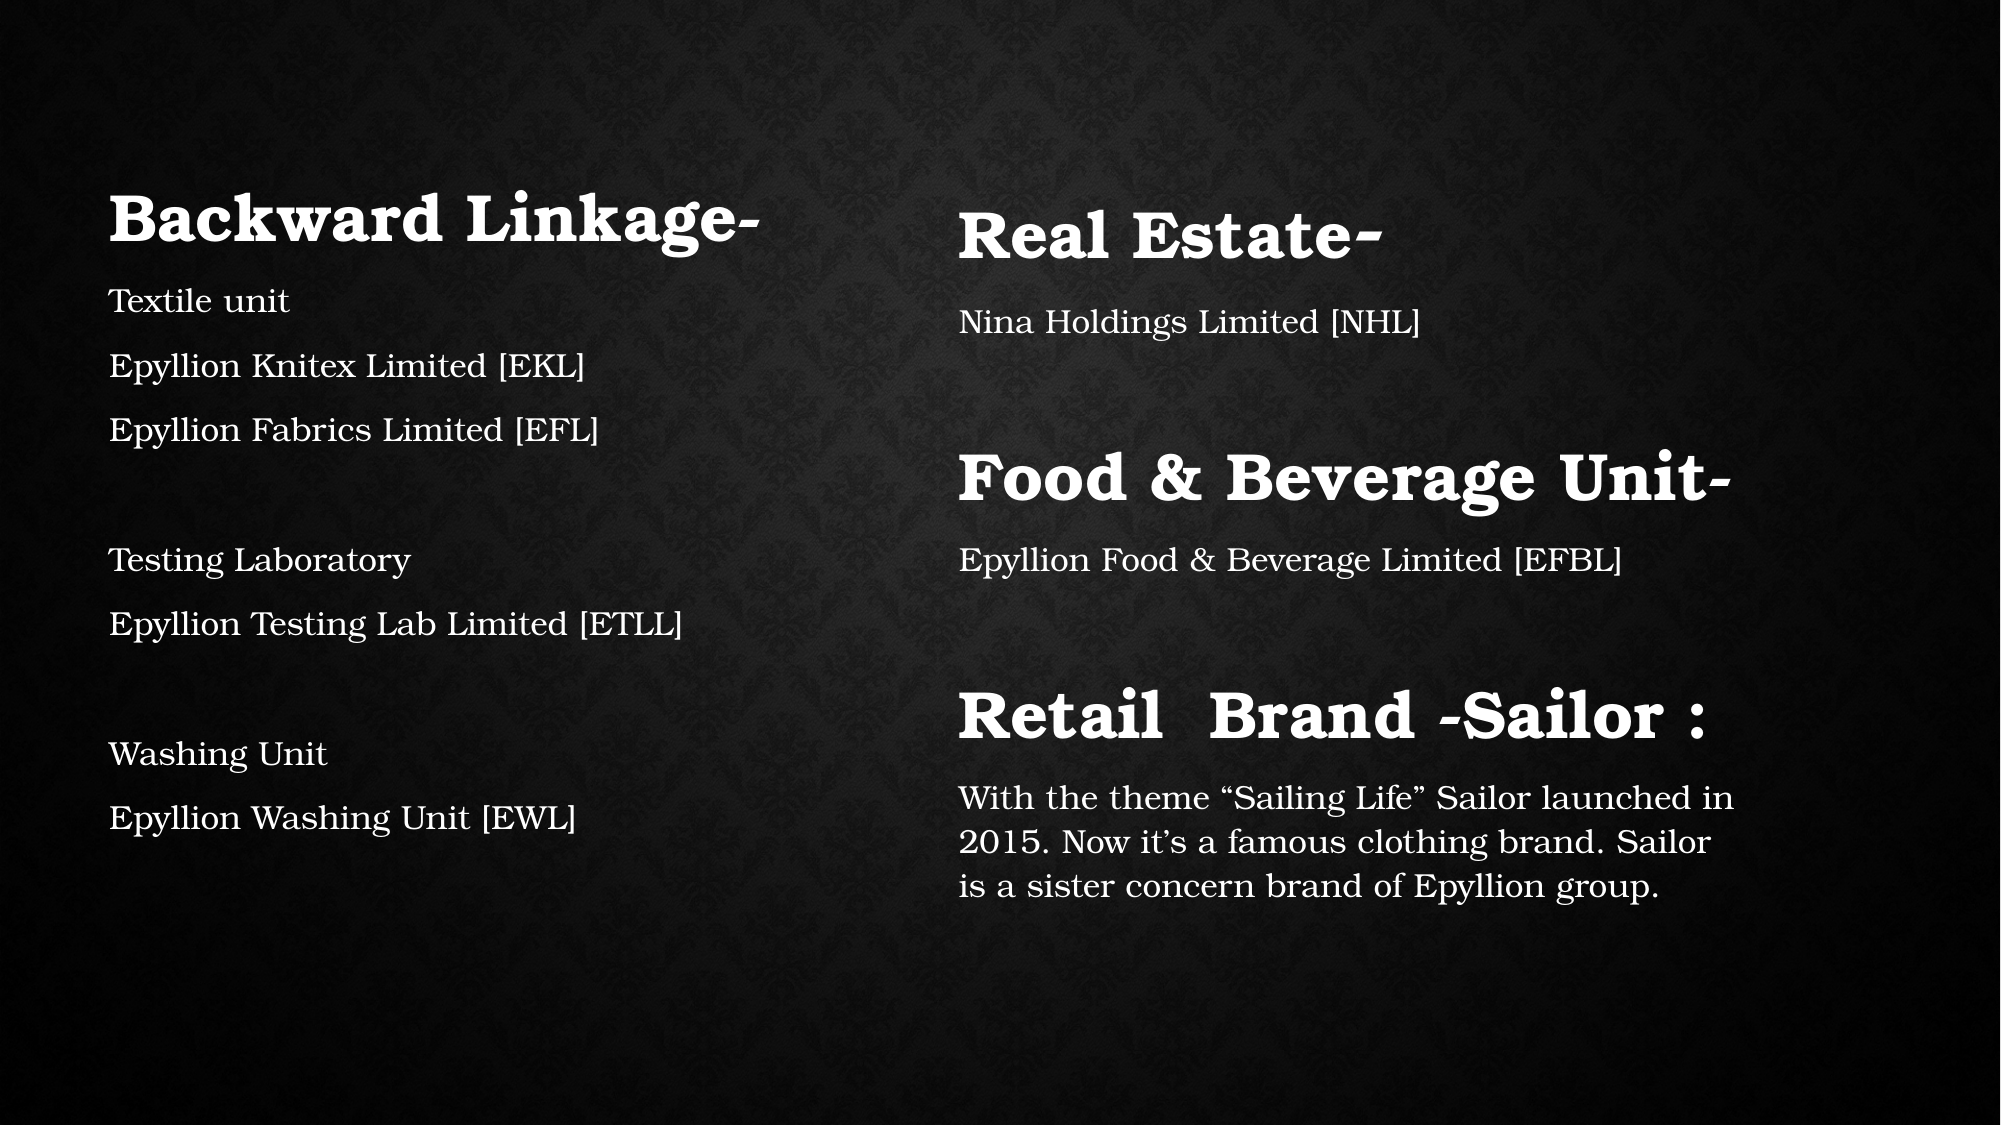

Real Estate-
Nina Holdings Limited [NHL]

Food & Beverage Unit-
Epyllion Food & Beverage Limited [EFBL]

Retail  Brand -Sailor :
With the theme “Sailing Life” Sailor launched in 2015. Now it’s a famous clothing brand. Sailor is a sister concern brand of Epyllion group.

Backward Linkage-
Textile unit
Epyllion Knitex Limited [EKL]
Epyllion Fabrics Limited [EFL]

Testing Laboratory
Epyllion Testing Lab Limited [ETLL]

Washing Unit
Epyllion Washing Unit [EWL]